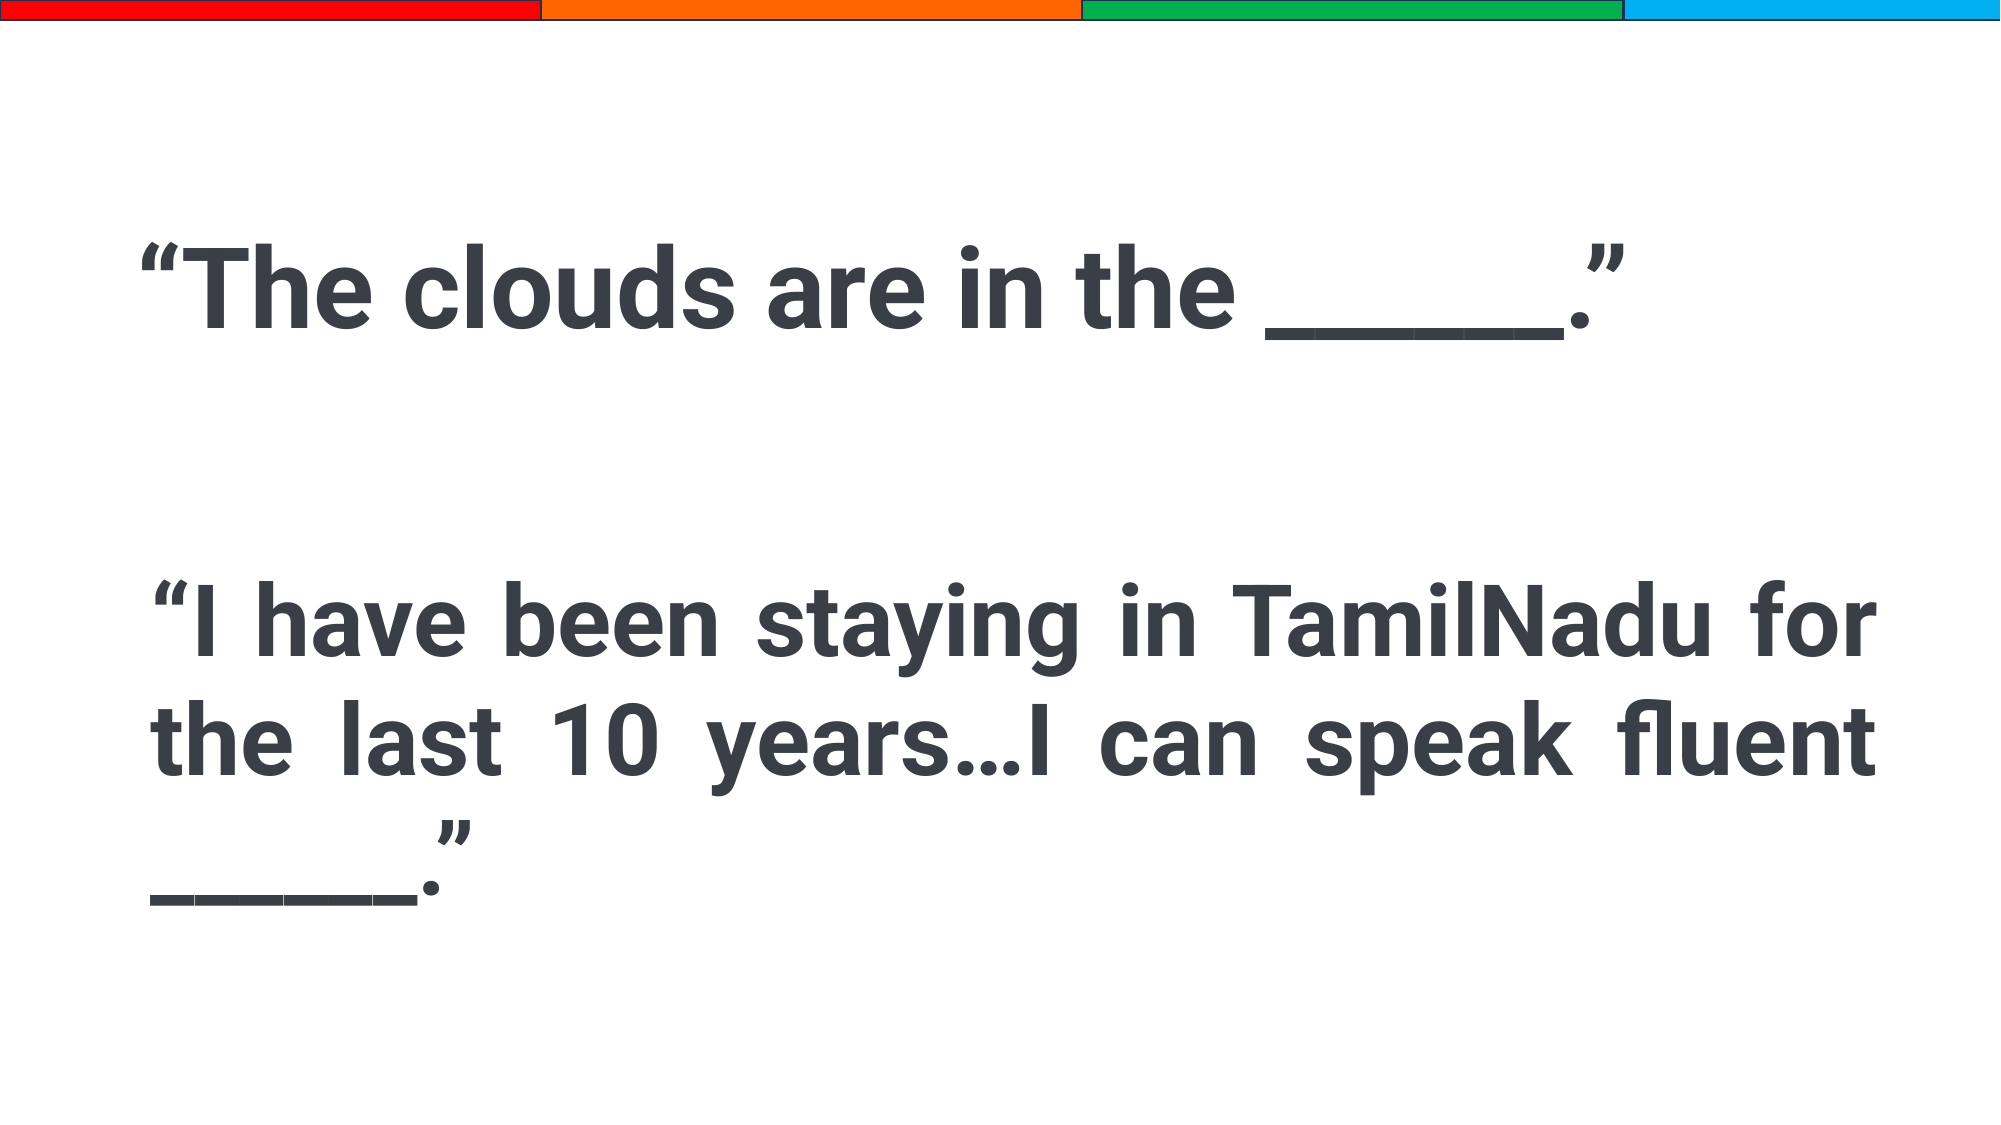

“The clouds are in the ______.”
“I have been staying in TamilNadu for the last 10 years…I can speak fluent ______.”